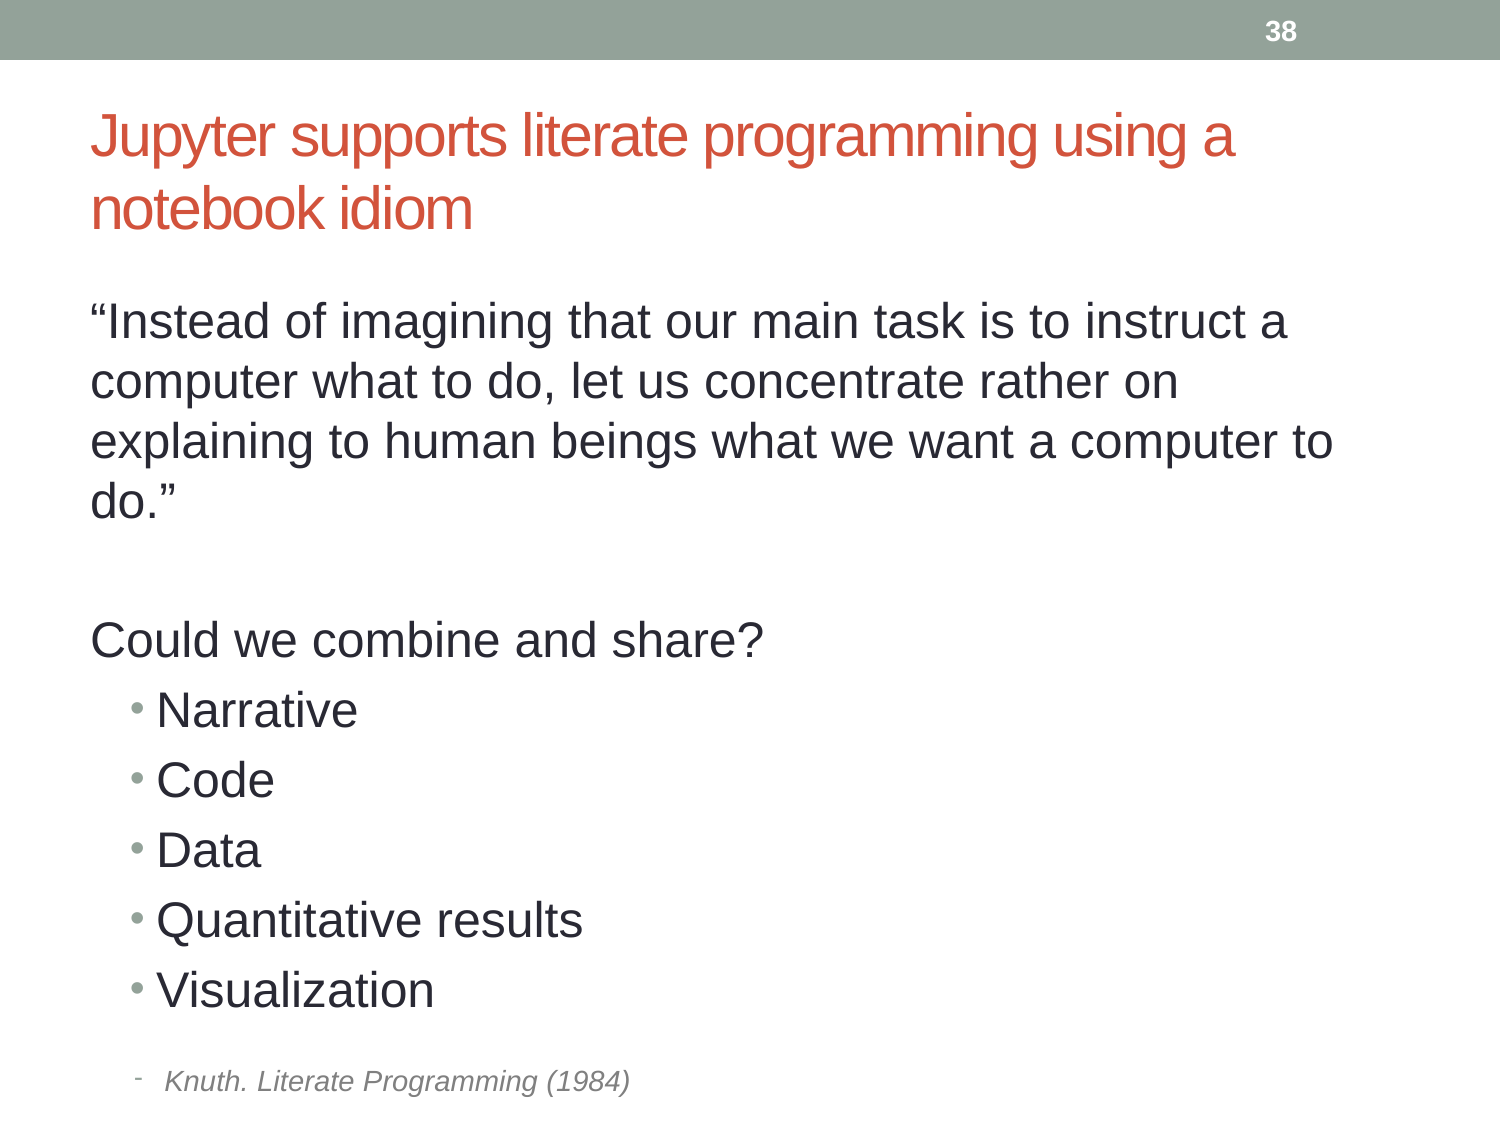

38
# Jupyter supports literate programming using a notebook idiom
“Instead of imagining that our main task is to instruct a computer what to do, let us concentrate rather on explaining to human beings what we want a computer to do.”

Could we combine and share?
Narrative
Code
Data
Quantitative results
Visualization

Knuth. Literate Programming (1984)